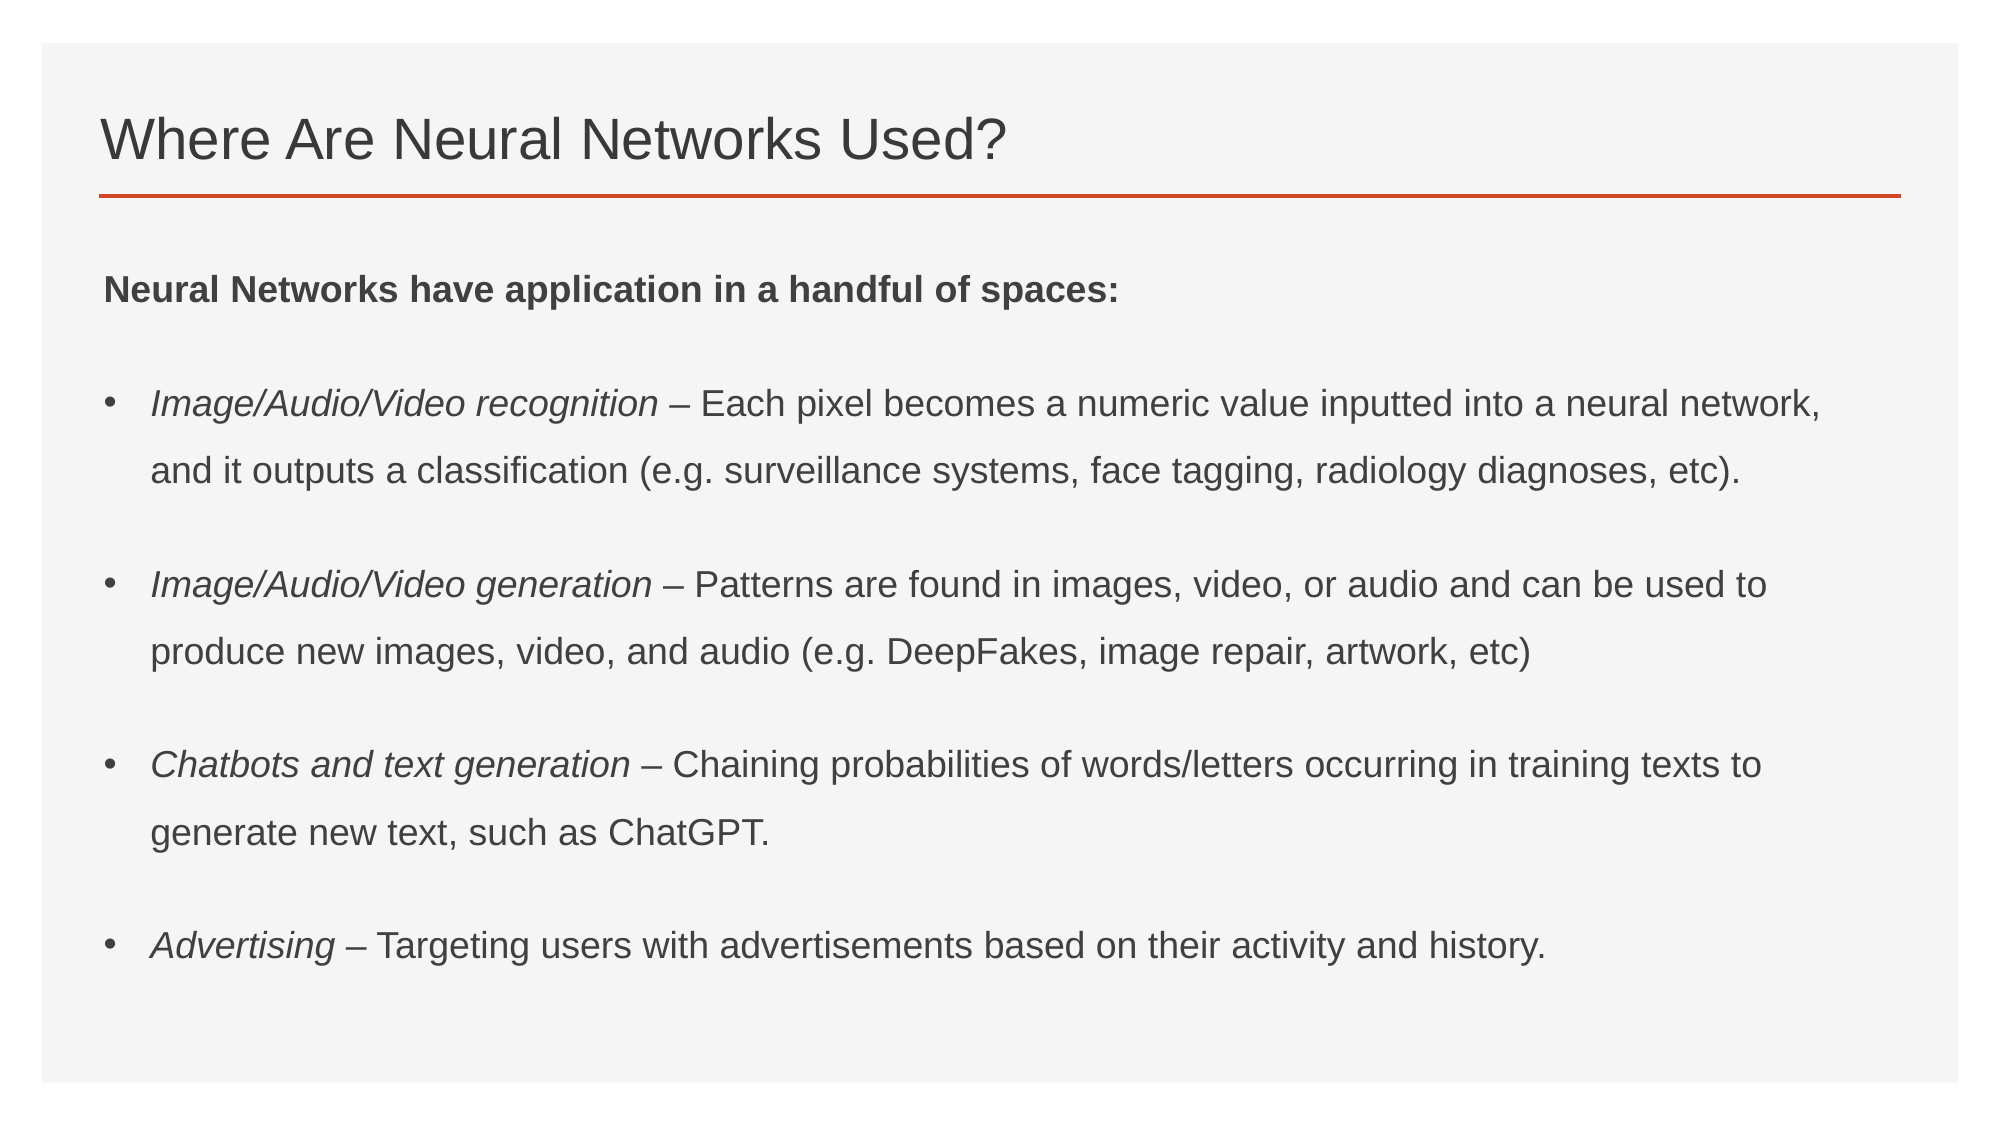

# Where Are Neural Networks Used?
Neural Networks have application in a handful of spaces:
Image/Audio/Video recognition – Each pixel becomes a numeric value inputted into a neural network, and it outputs a classification (e.g. surveillance systems, face tagging, radiology diagnoses, etc).
Image/Audio/Video generation – Patterns are found in images, video, or audio and can be used to produce new images, video, and audio (e.g. DeepFakes, image repair, artwork, etc)
Chatbots and text generation – Chaining probabilities of words/letters occurring in training texts to generate new text, such as ChatGPT.
Advertising – Targeting users with advertisements based on their activity and history.